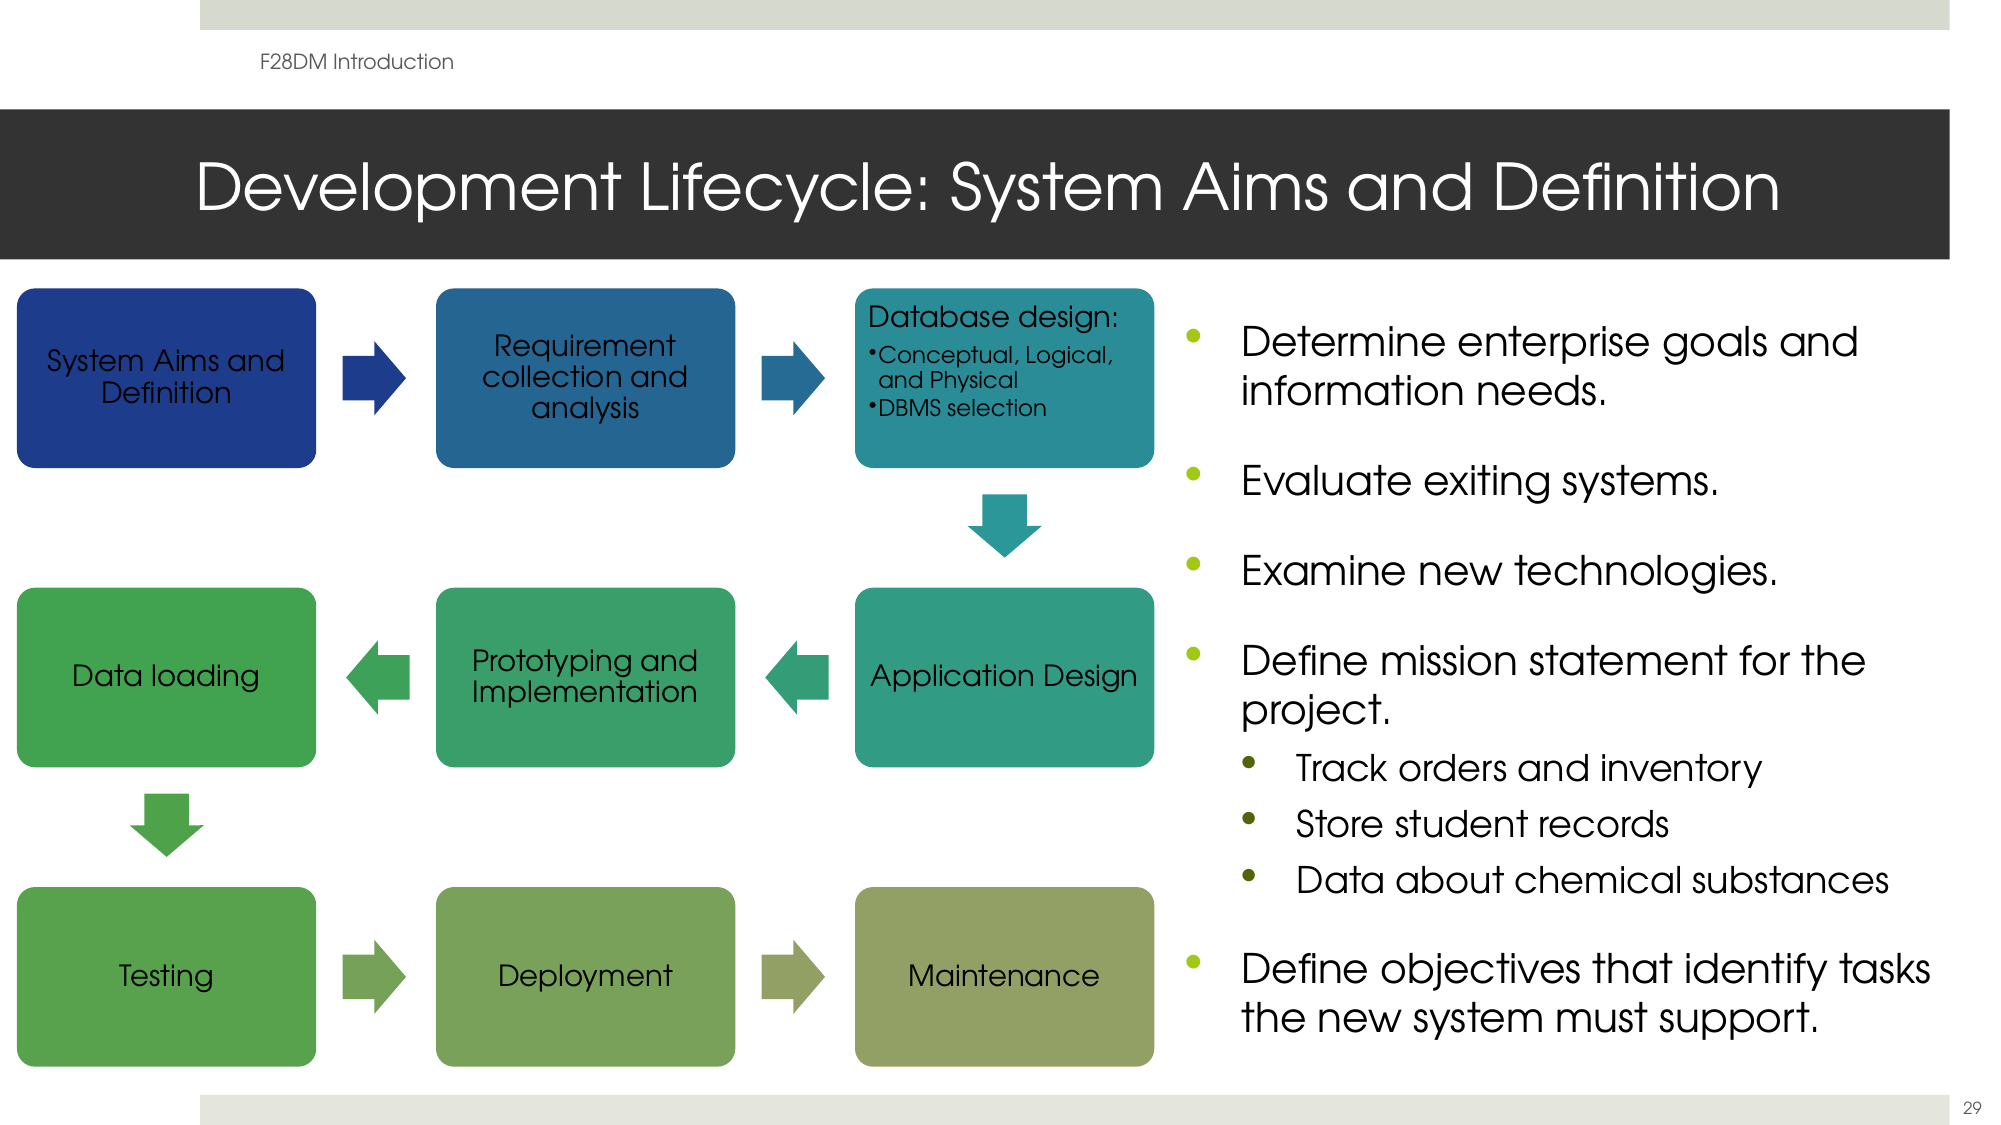

F28DM Introduction

# Development Lifecycle: System Aims and Definition
Determine enterprise goals and information needs.
Evaluate exiting systems.
Examine new technologies.
Define mission statement for the project.
Track orders and inventory
Store student records
Data about chemical substances
Define objectives that identify tasks the new system must support.
System Aims and Definition
Requirement collection and analysis
Database design:
Conceptual, Logical, and Physical
DBMS selection

Data loading
Prototyping and Implementation
Application Design

Testing
Deployment
Maintenance

29